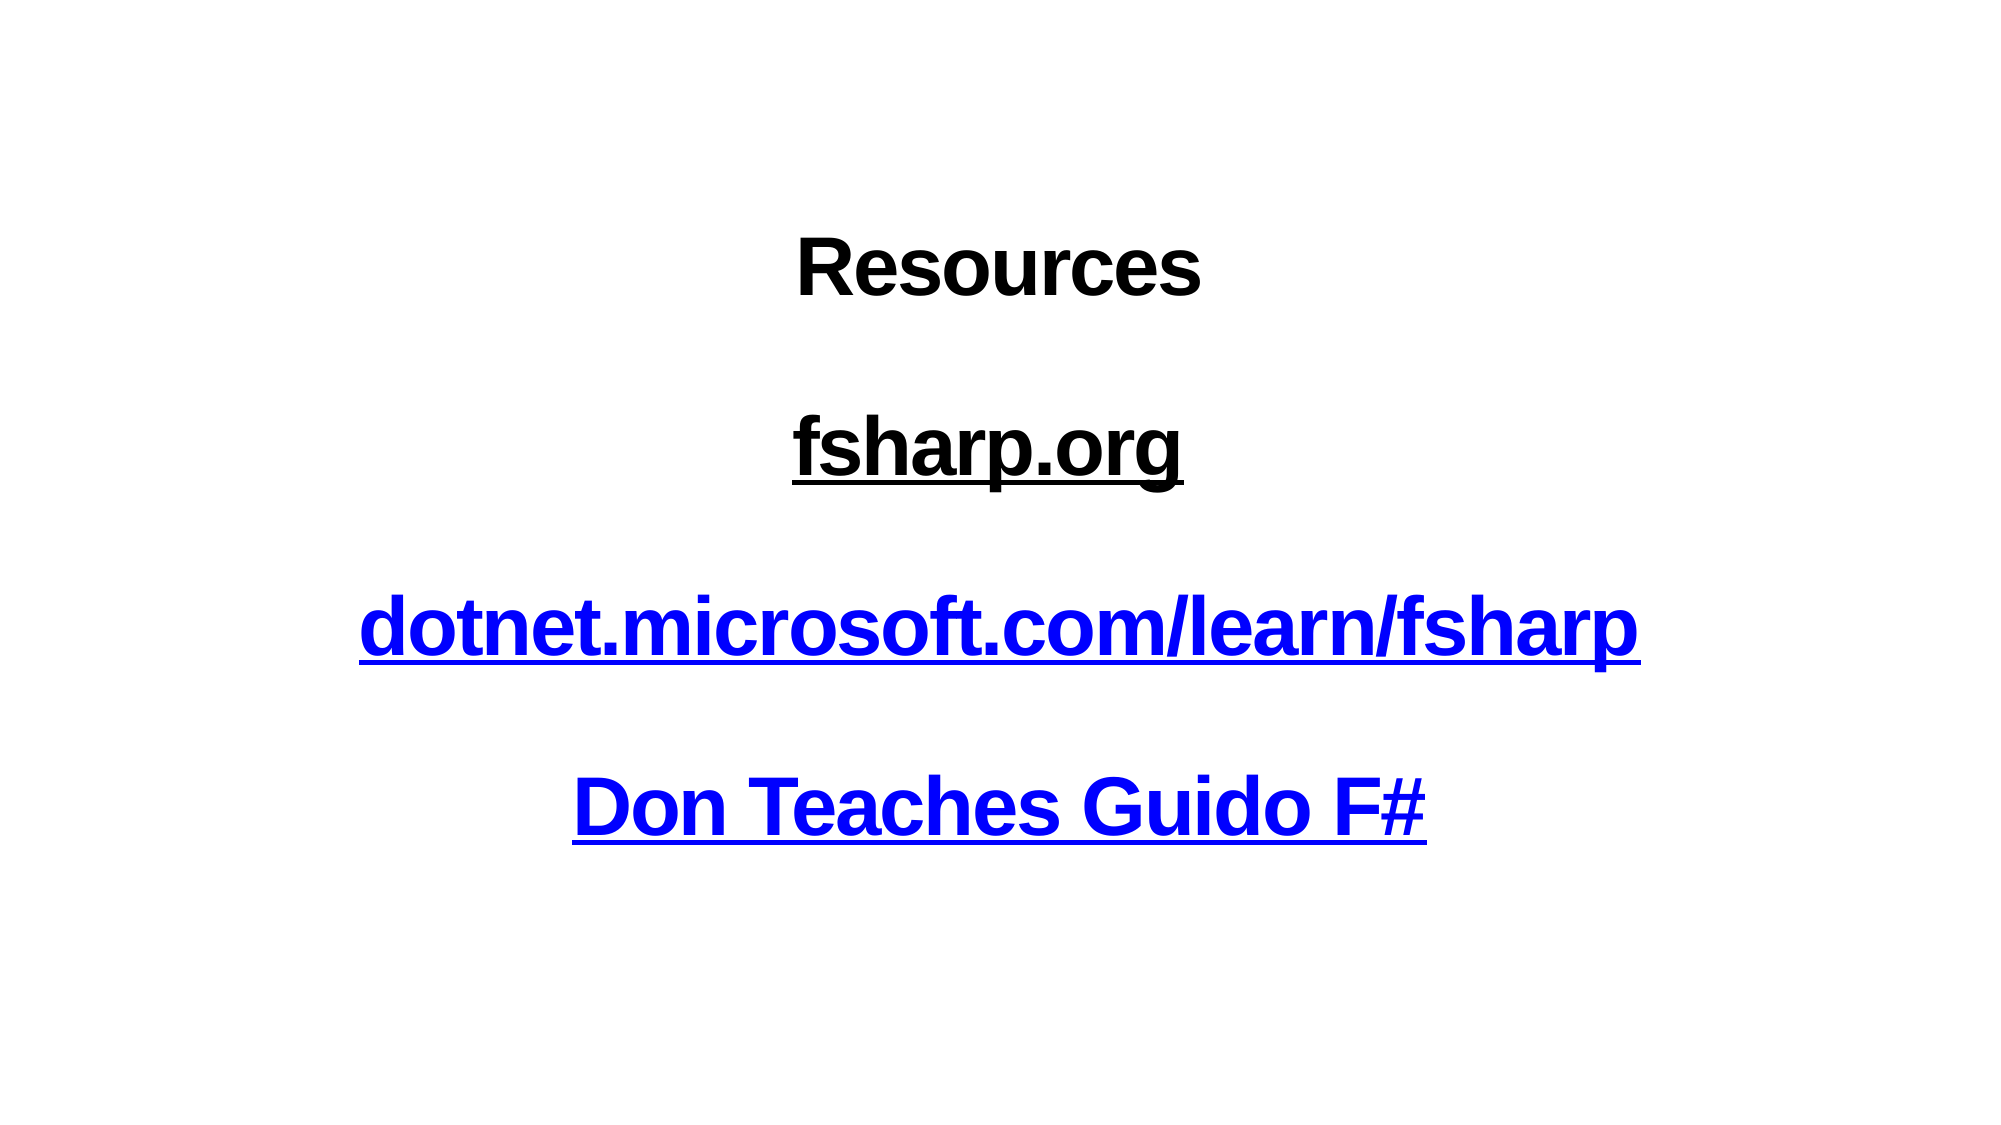

# Resources fsharp.org dotnet.microsoft.com/learn/fsharp Don Teaches Guido F#